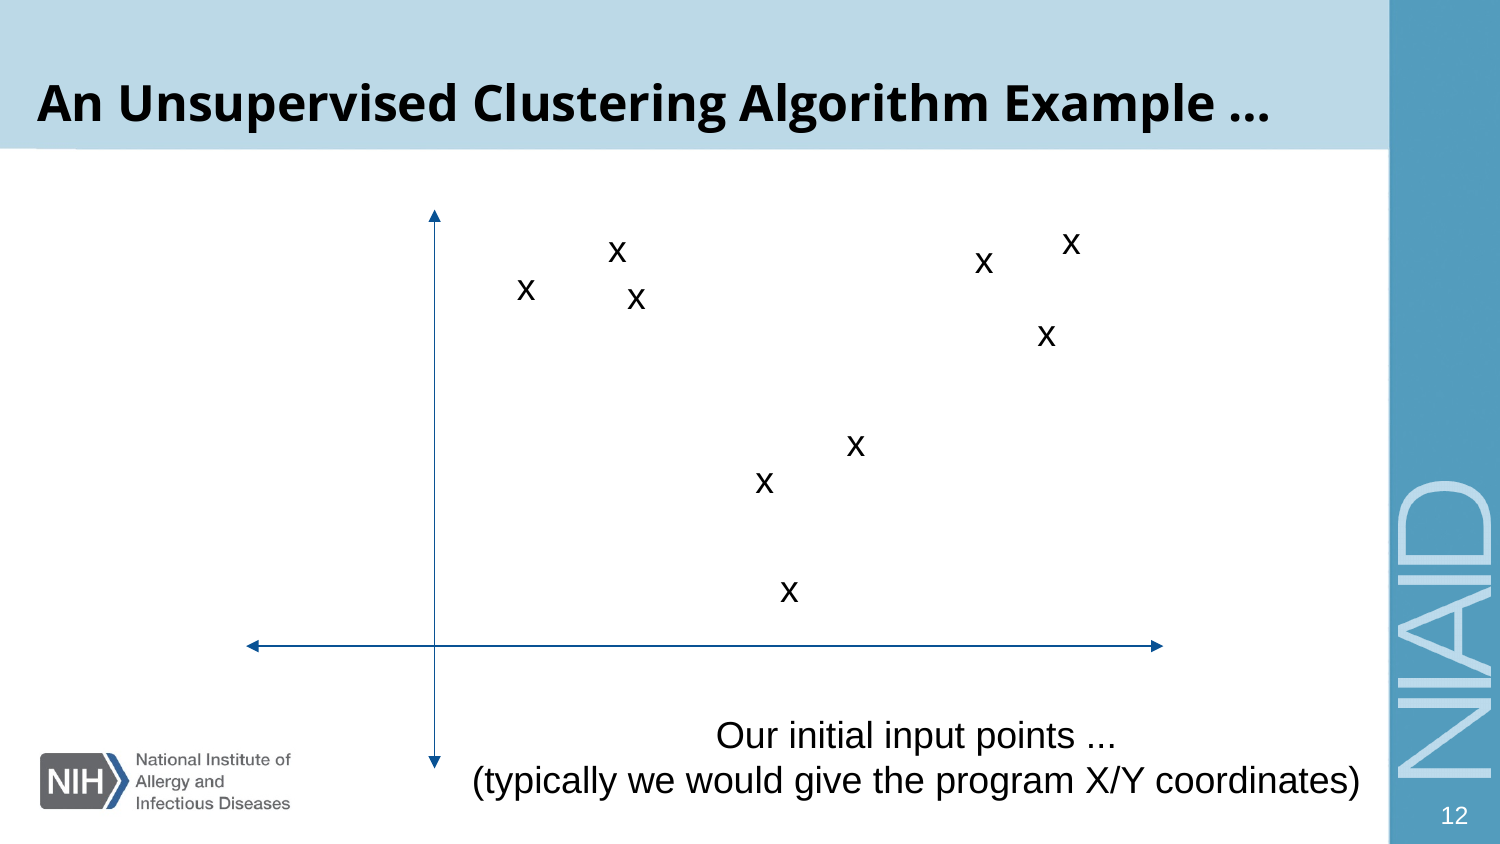

# An Unsupervised Clustering Algorithm Example …
x
x
x
x
x
x
x
x
x
Our initial input points ...
(typically we would give the program X/Y coordinates)
12